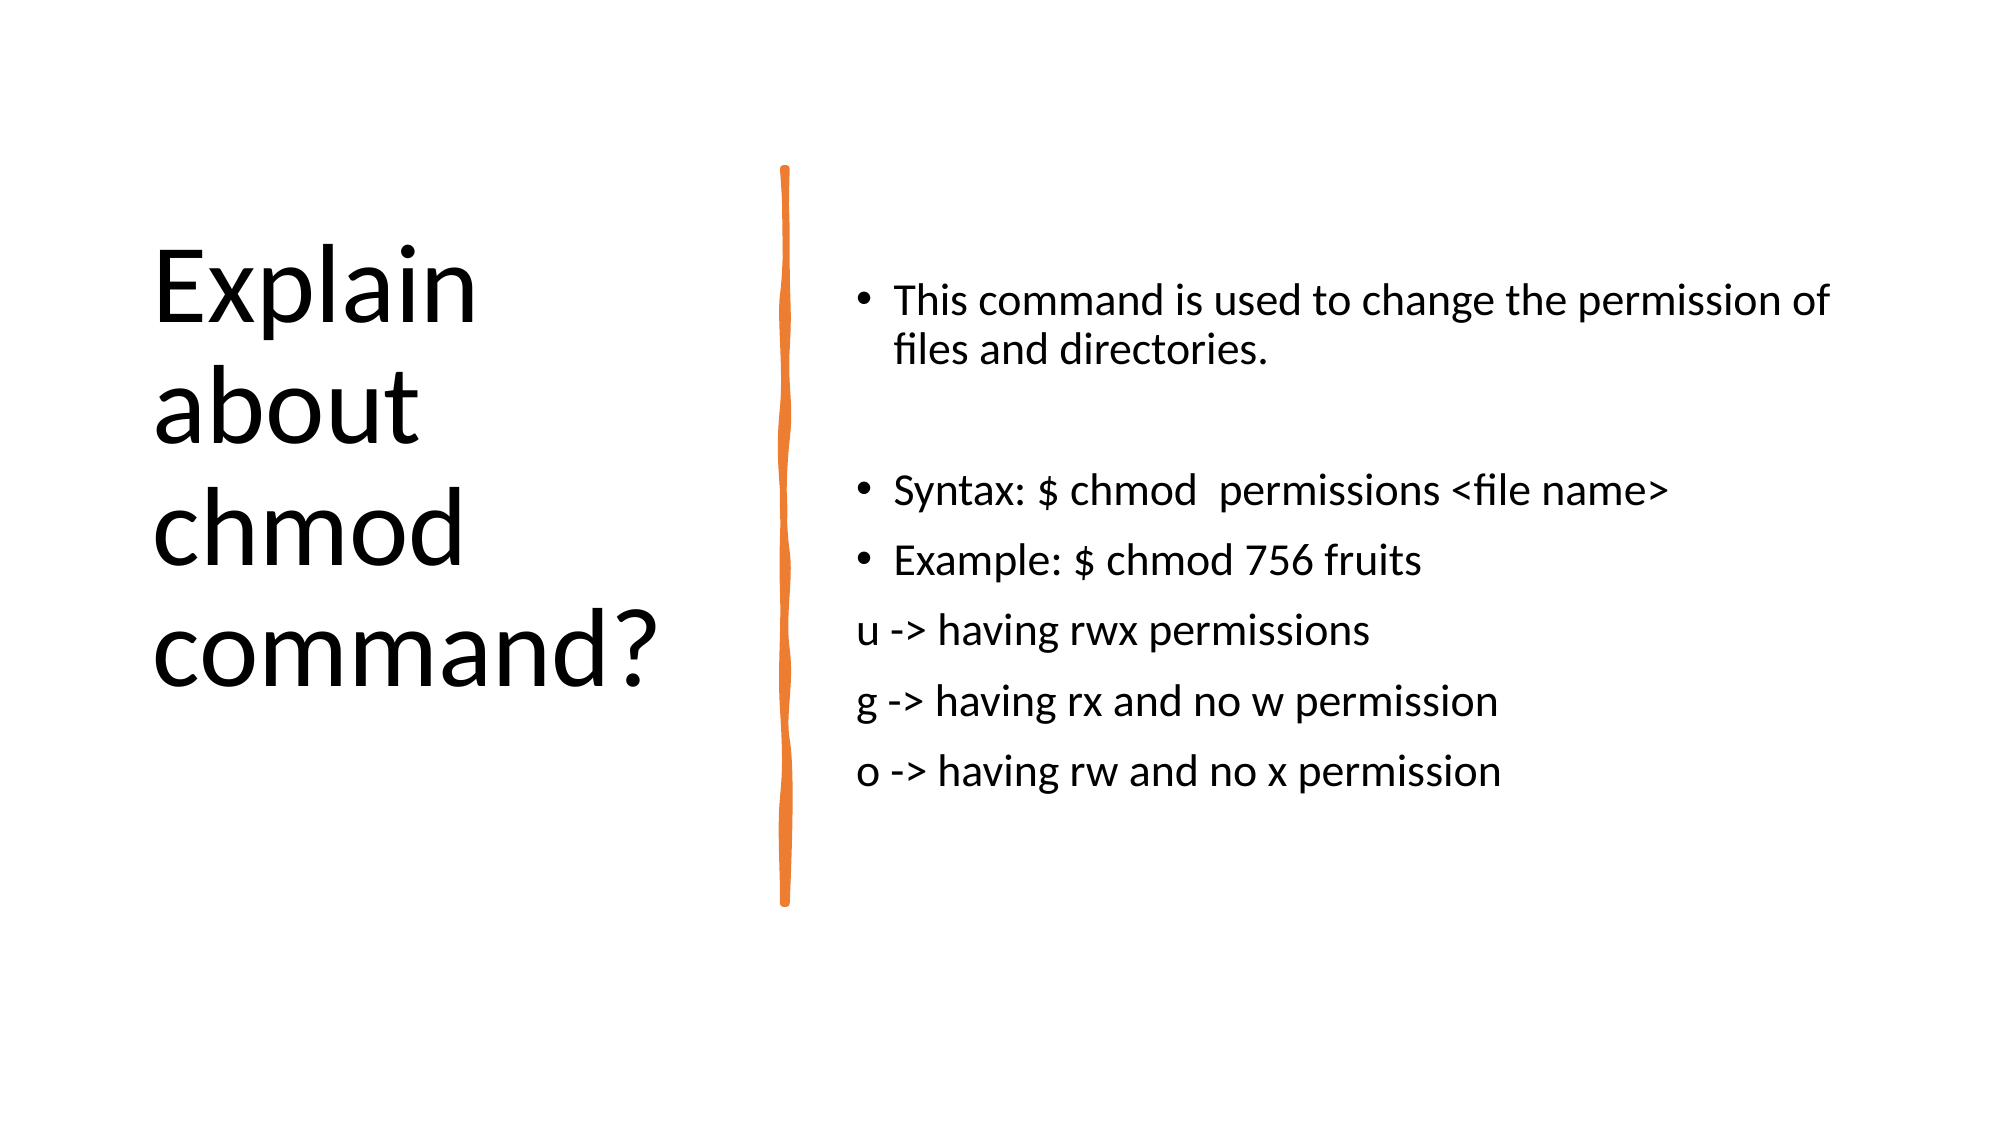

# Explain about chmod command?
This command is used to change the permission of files and directories.

Syntax: $ chmod  permissions <file name>
Example: $ chmod 756 fruits
u -> having rwx permissions
g -> having rx and no w permission
o -> having rw and no x permission